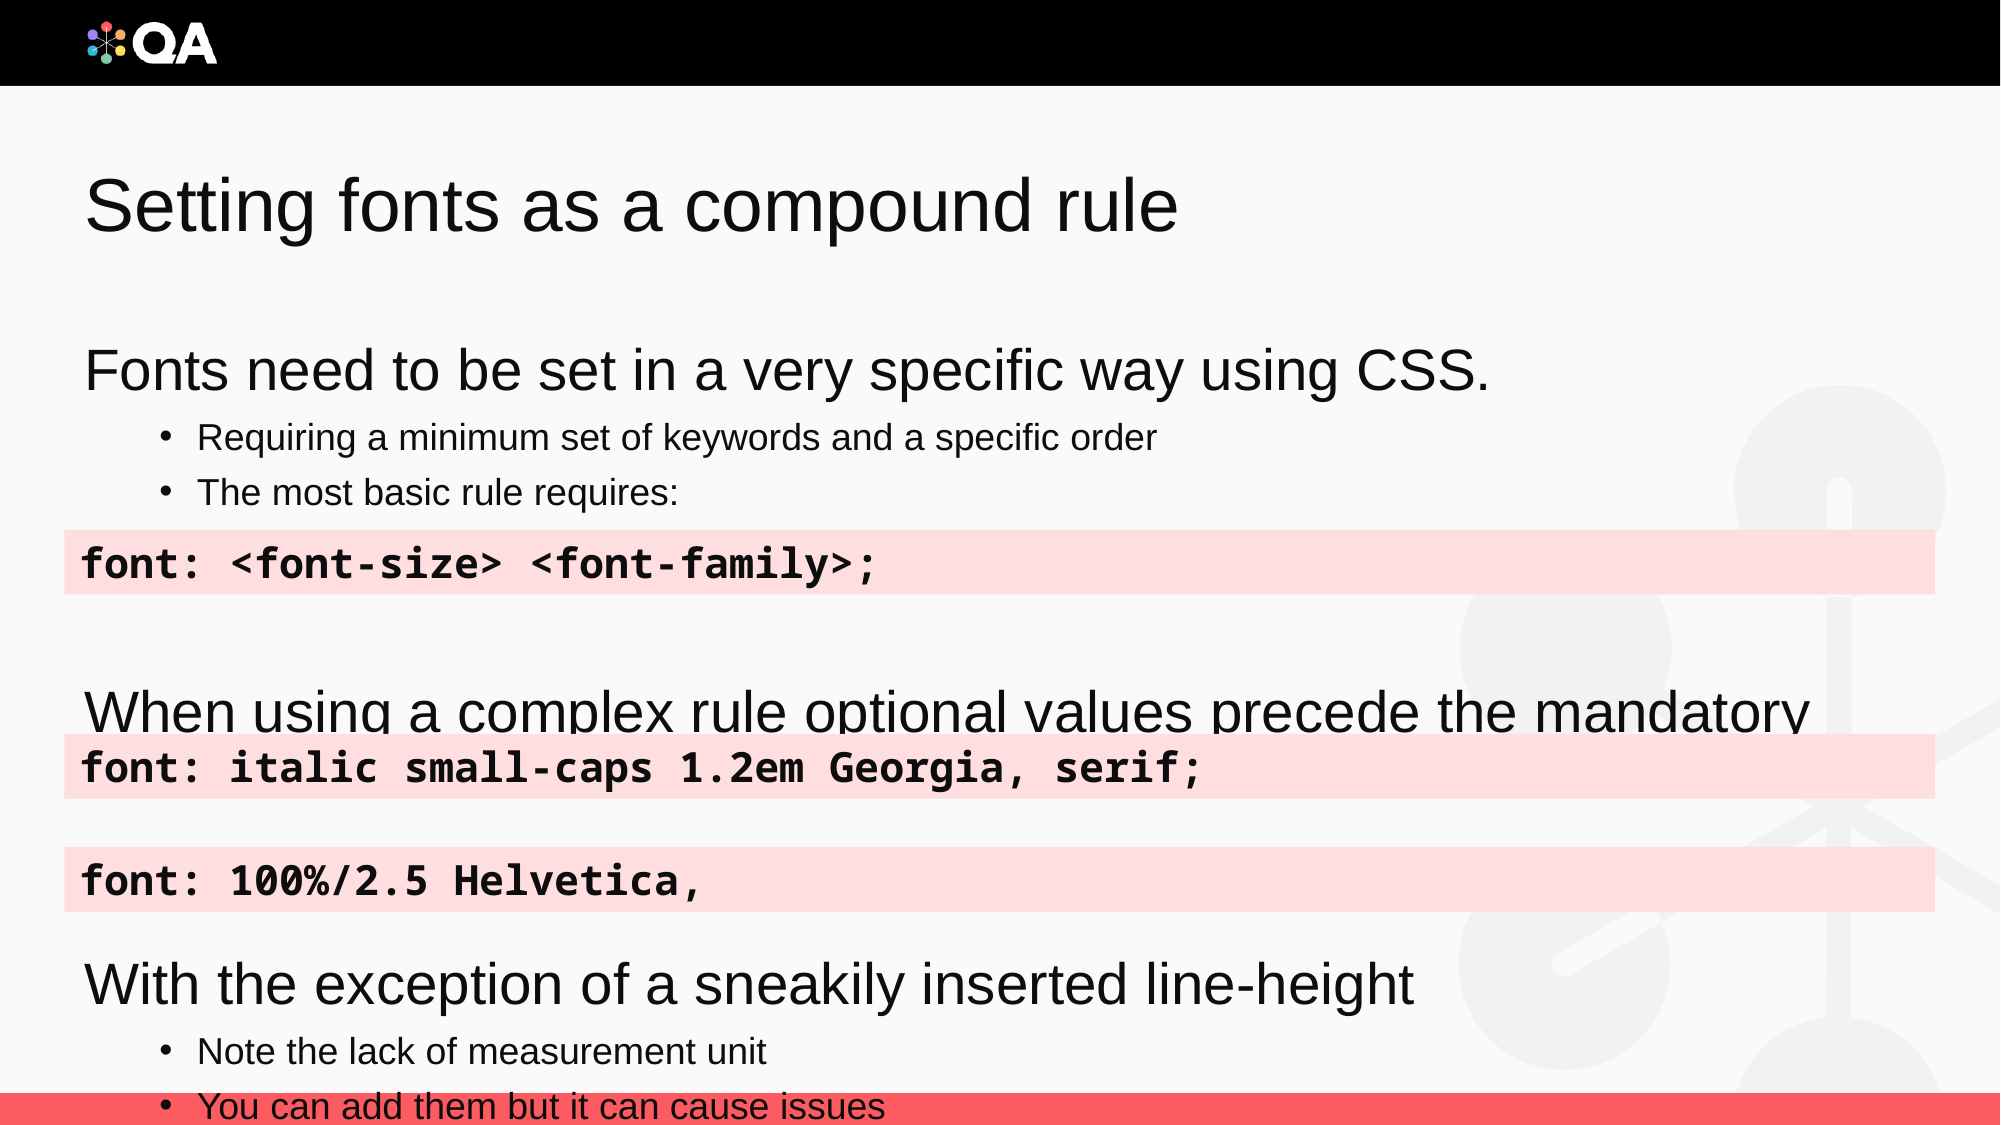

# Setting fonts as a compound rule
Fonts need to be set in a very specific way using CSS.
Requiring a minimum set of keywords and a specific order
The most basic rule requires:

When using a complex rule optional values precede the mandatory

With the exception of a sneakily inserted line-height
Note the lack of measurement unit
You can add them but it can cause issues
font: <font-size> <font-family>;
font: italic small-caps 1.2em Georgia, serif;
font: 100%/2.5 Helvetica,